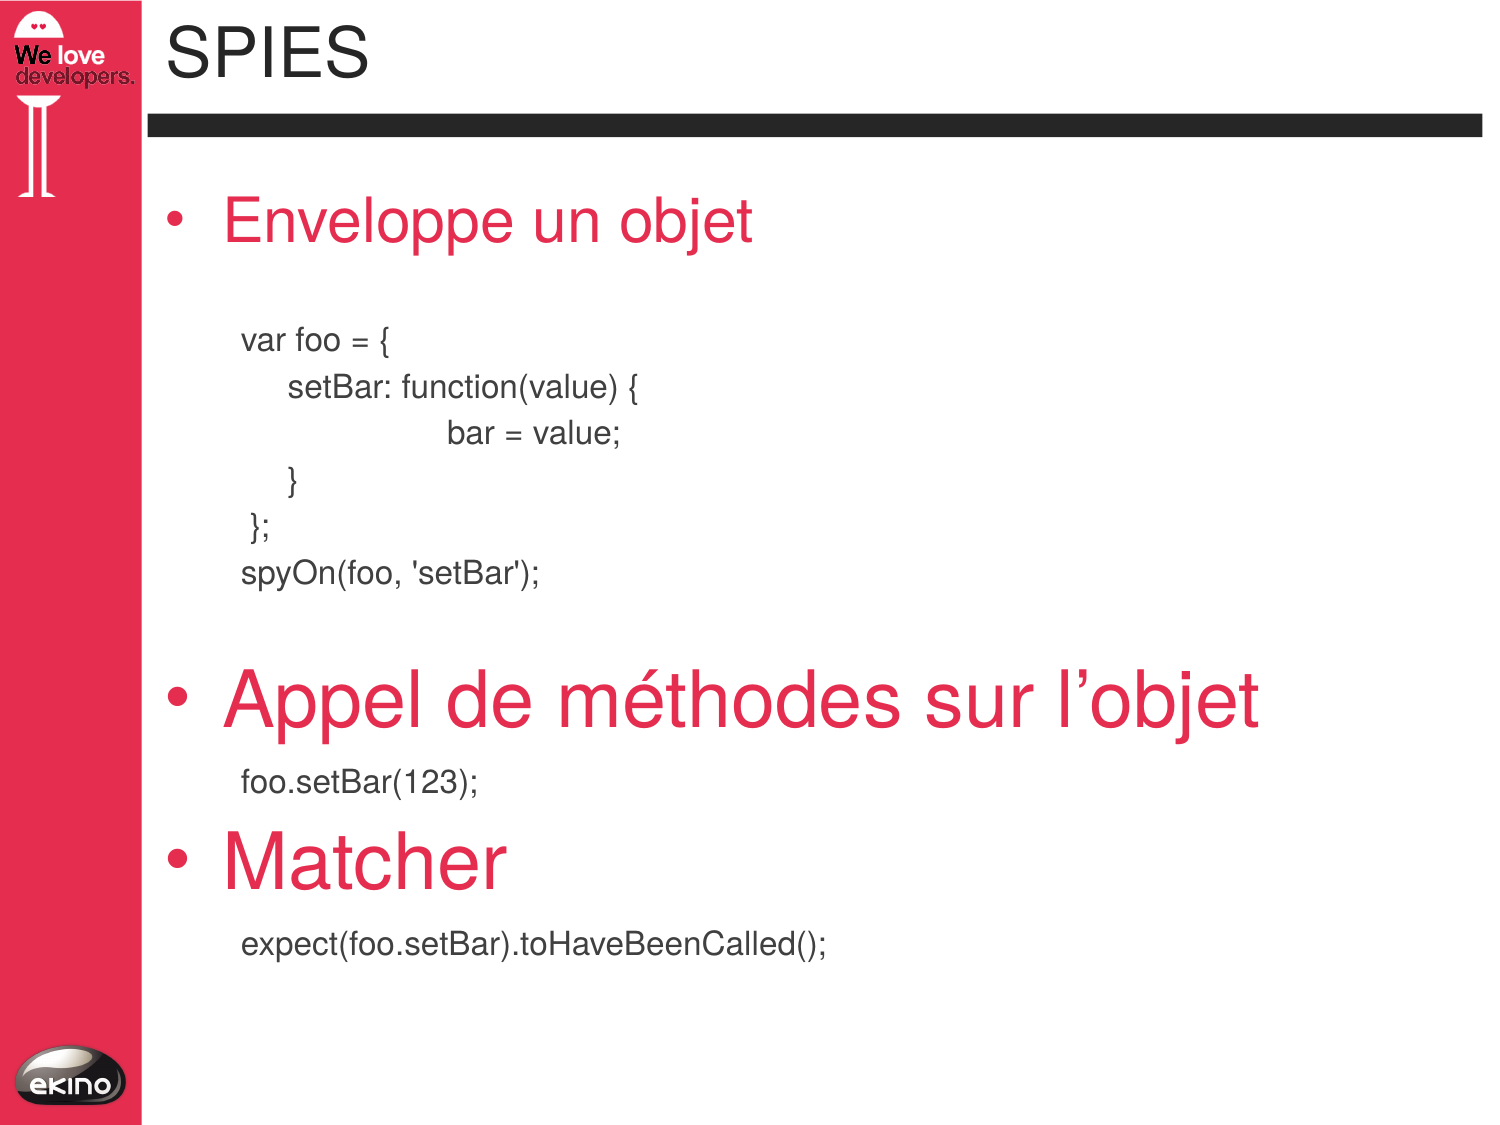

# SPIES
Enveloppe un objet

var foo = {
	setBar: function(value) {
		 bar = value;
	}
 };
spyOn(foo, 'setBar');

Appel de méthodes sur l’objet
foo.setBar(123);
Matcher
expect(foo.setBar).toHaveBeenCalled();